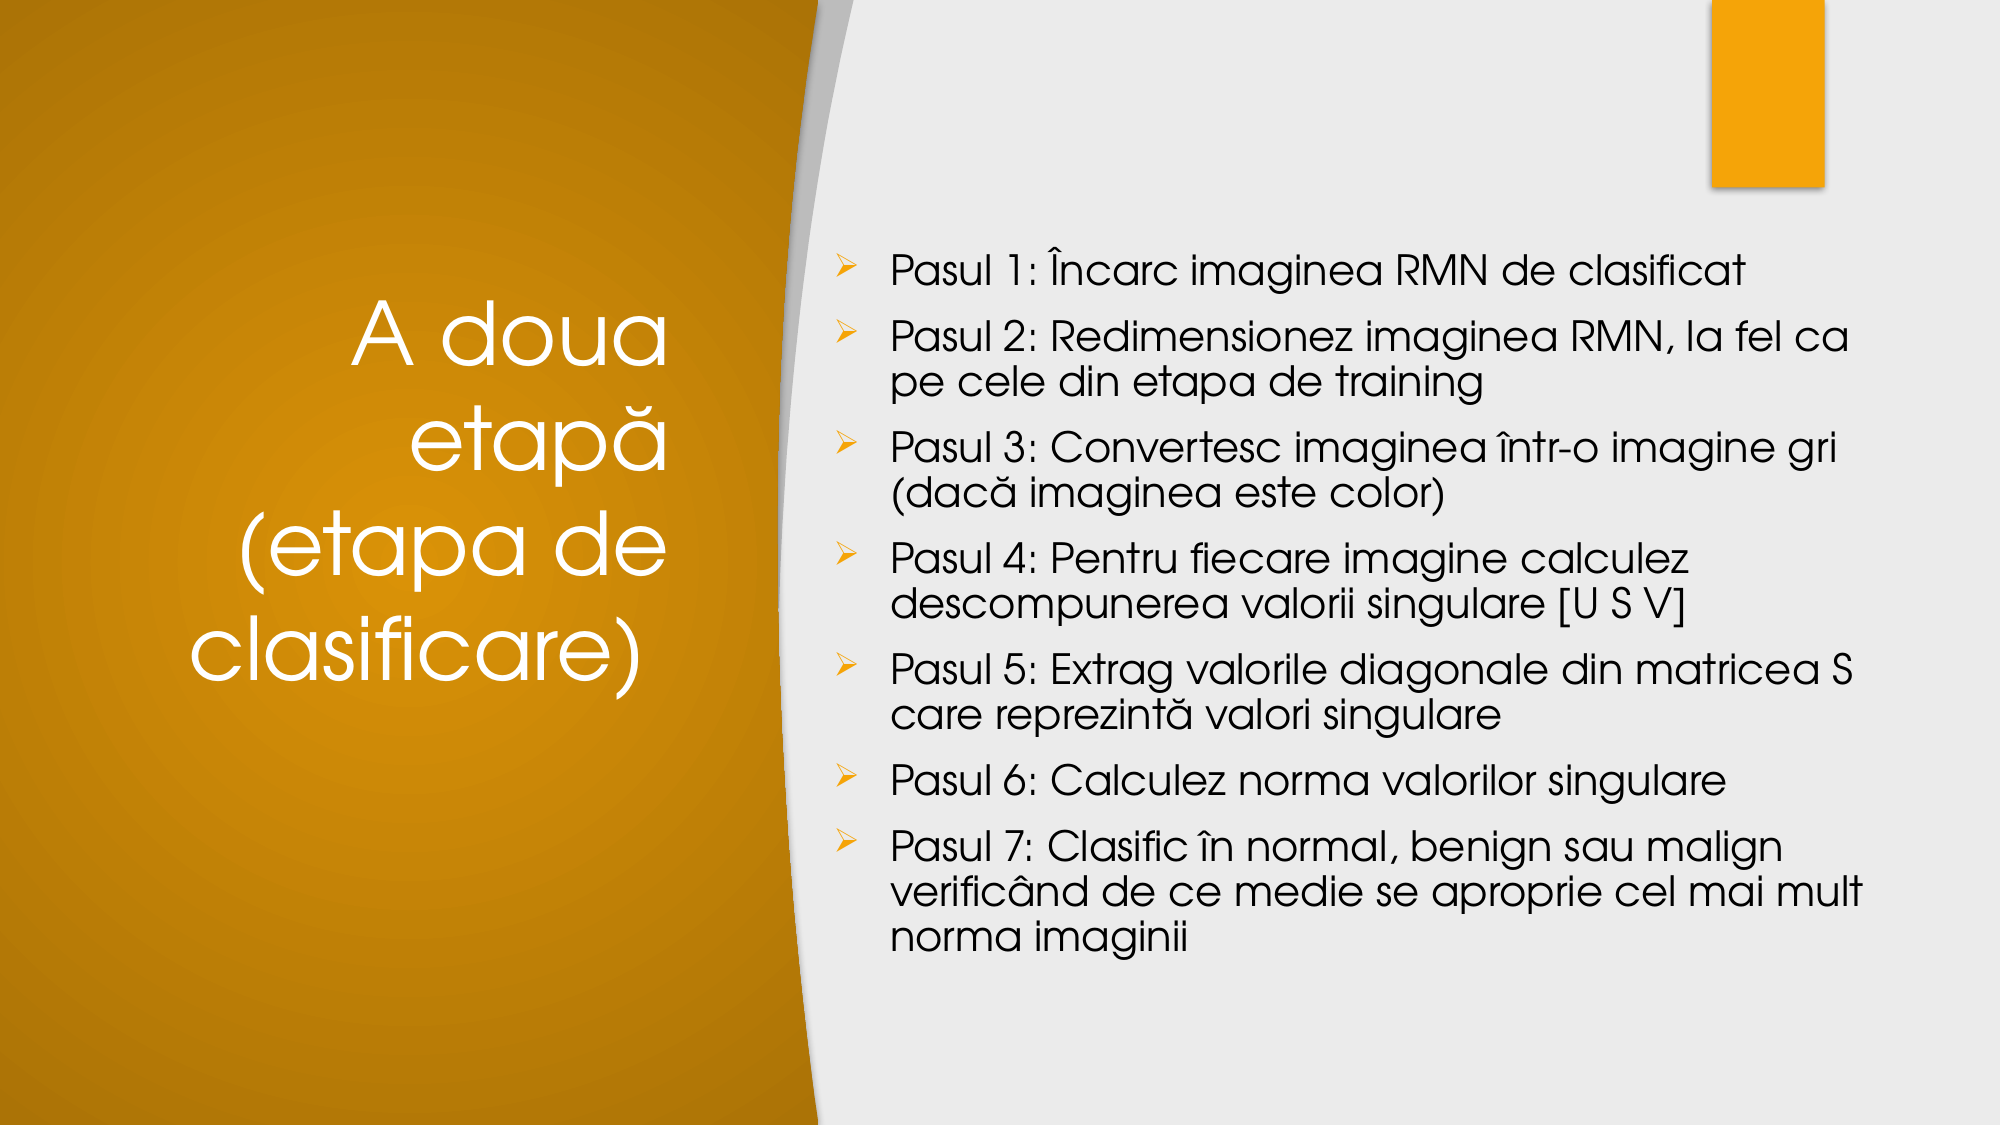

Pasul 1: Încarc imaginea RMN de clasificat
Pasul 2: Redimensionez imaginea RMN, la fel ca pe cele din etapa de training
Pasul 3: Convertesc imaginea într-o imagine gri (dacă imaginea este color)
Pasul 4: Pentru fiecare imagine calculez descompunerea valorii singulare [U S V]
Pasul 5: Extrag valorile diagonale din matricea S care reprezintă valori singulare
Pasul 6: Calculez norma valorilor singulare
Pasul 7: Clasific în normal, benign sau malign verificând de ce medie se aproprie cel mai mult norma imaginii
# A doua etapă (etapa de clasificare)